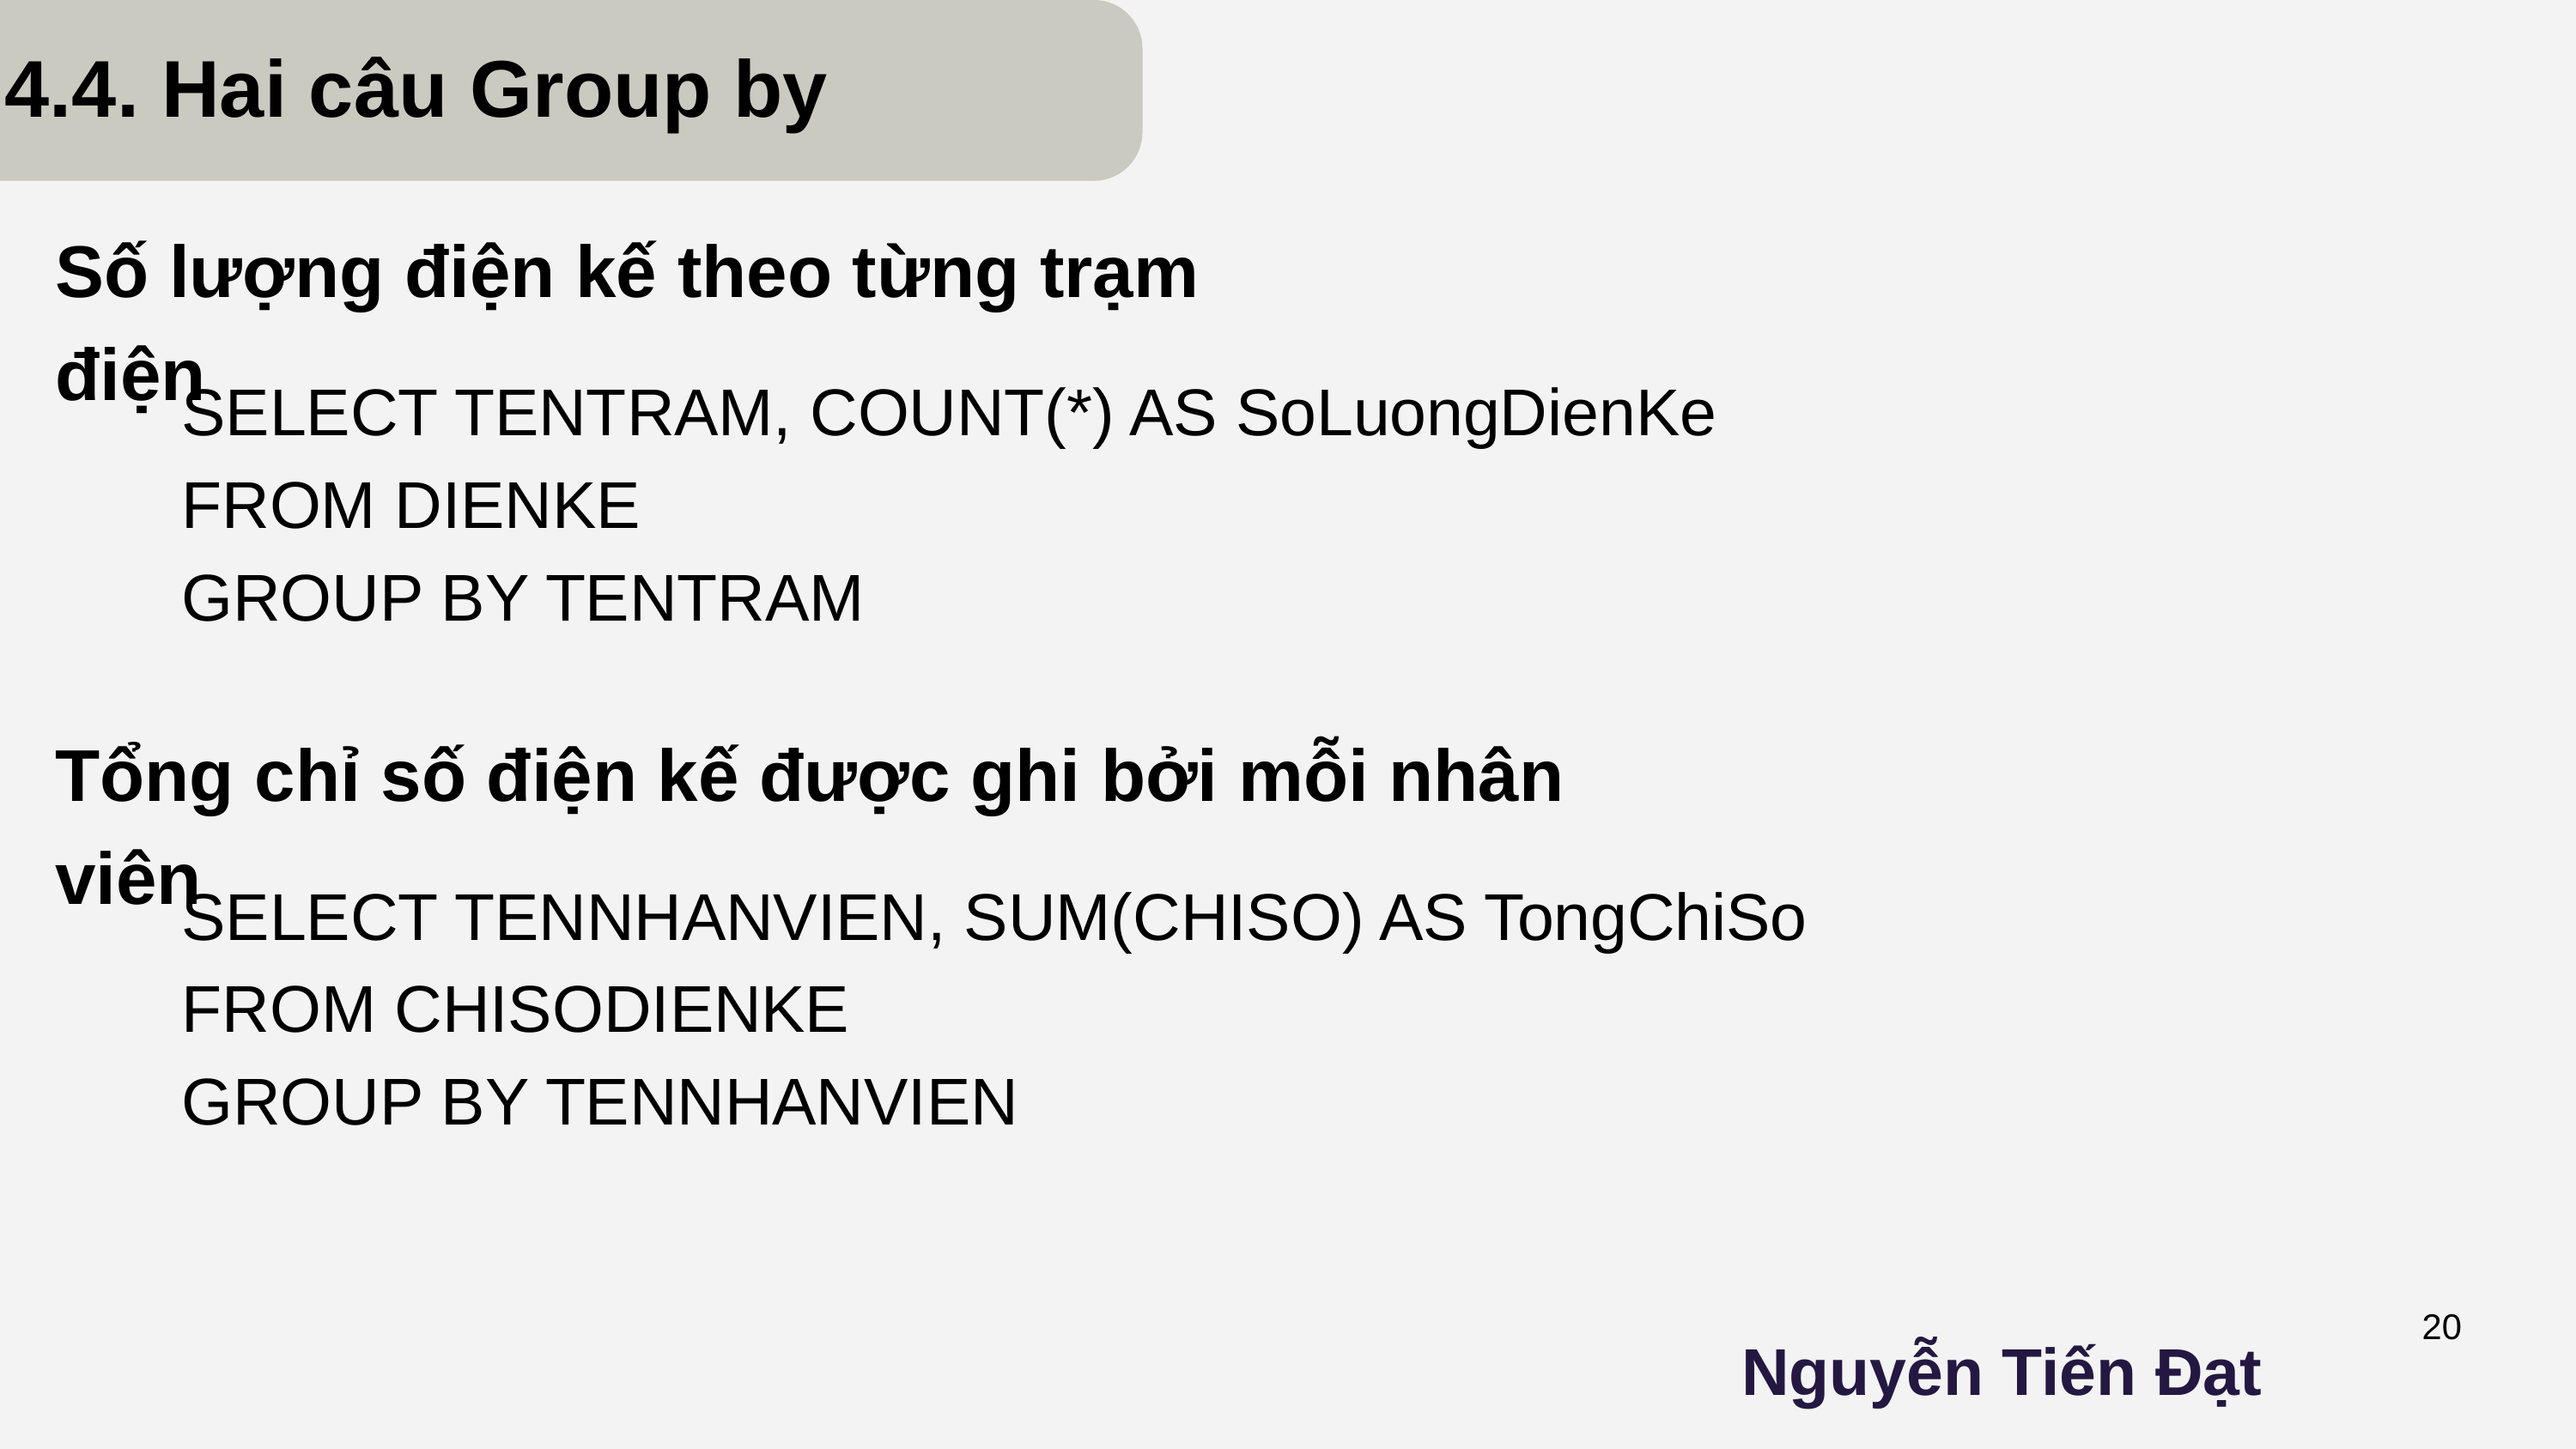

4.4. Hai câu Group by

Số lượng điện kế theo từng trạm điện

SELECT TENTRAM, COUNT(*) AS SoLuongDienKe
FROM DIENKE
GROUP BY TENTRAM
Tổng chỉ số điện kế được ghi bởi mỗi nhân viên

SELECT TENNHANVIEN, SUM(CHISO) AS TongChiSo
FROM CHISODIENKE
GROUP BY TENNHANVIEN
20
Nguyễn Tiến Đạt